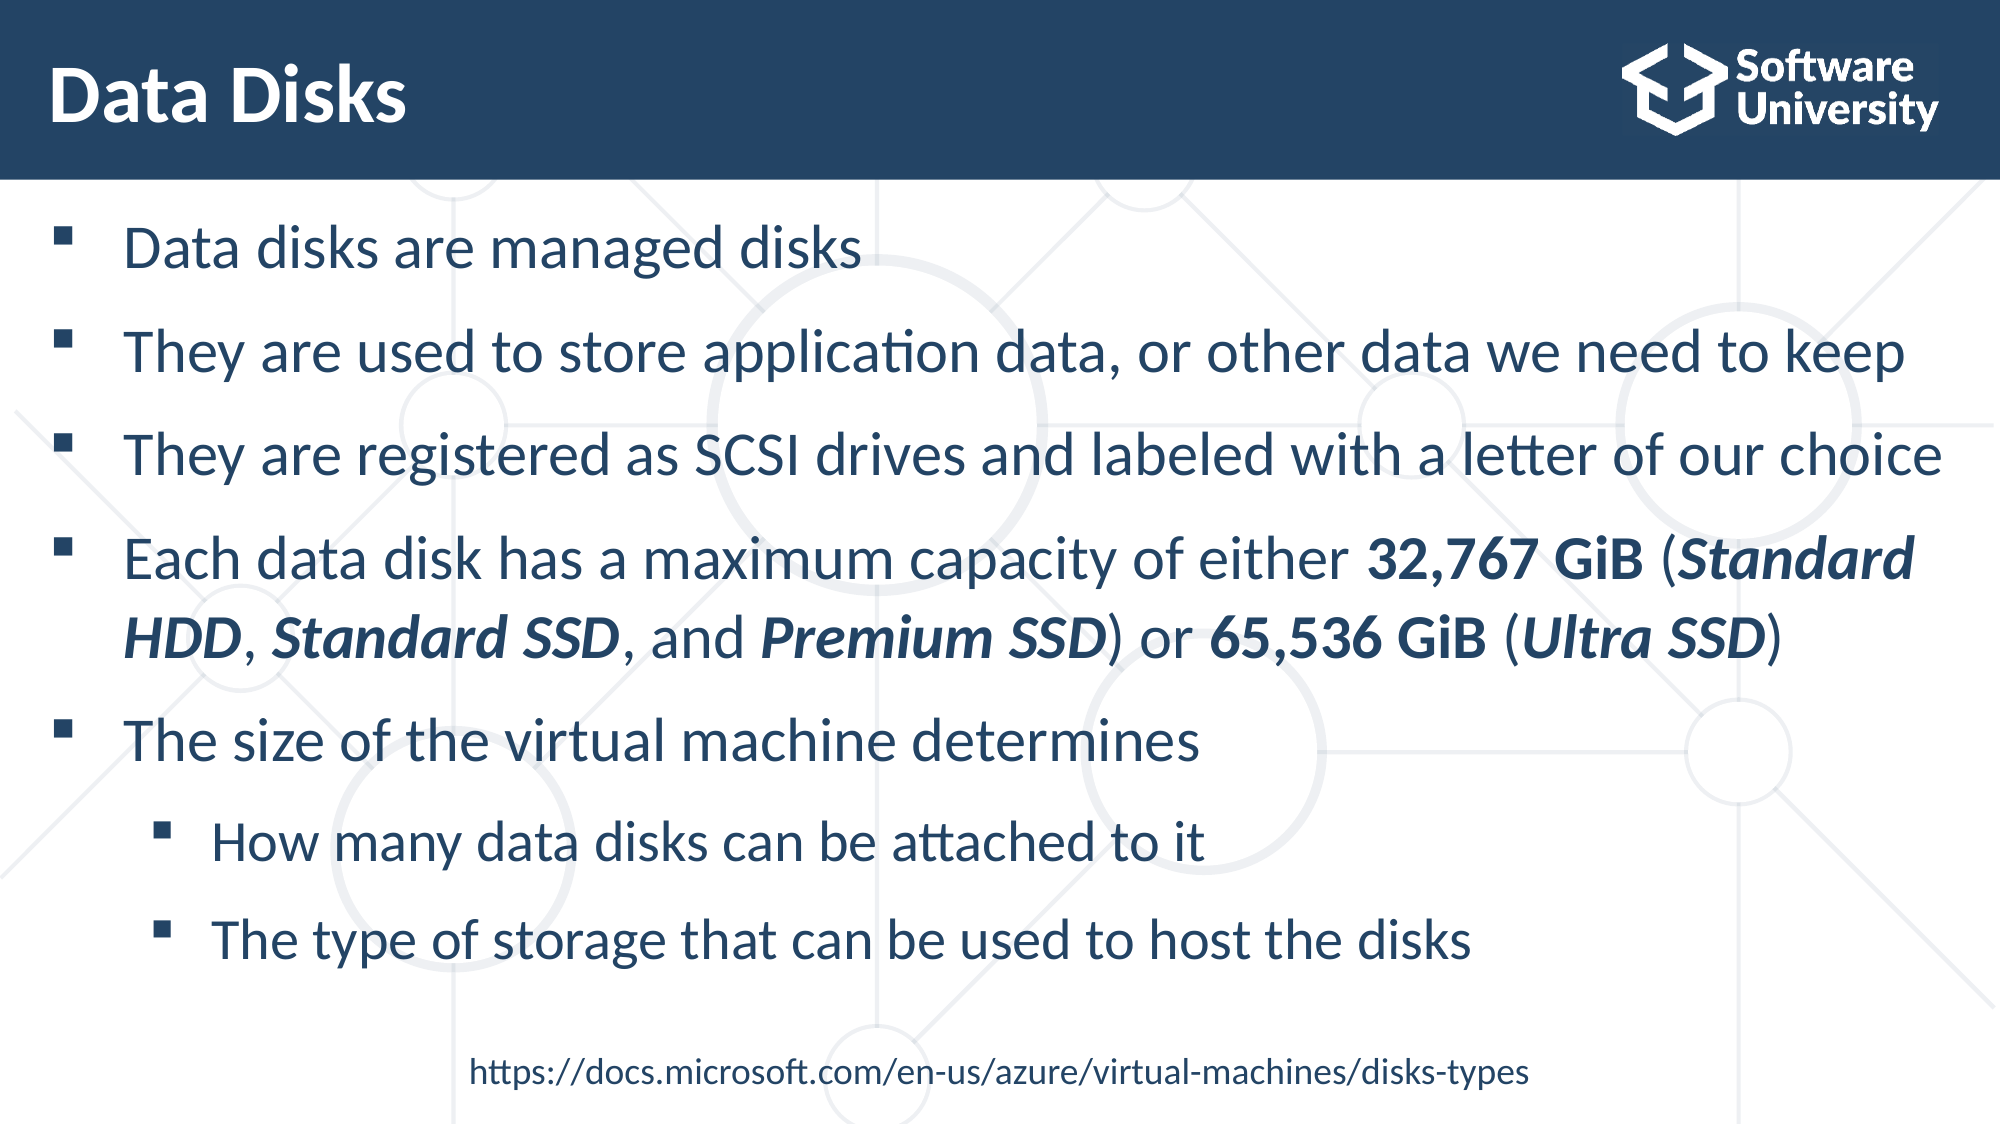

# Data Disks
Data disks are managed disks
They are used to store application data, or other data we need to keep
They are registered as SCSI drives and labeled with a letter of our choice
Each data disk has a maximum capacity of either 32,767 GiB (Standard HDD, Standard SSD, and Premium SSD) or 65,536 GiB (Ultra SSD)
The size of the virtual machine determines
How many data disks can be attached to it
The type of storage that can be used to host the disks
https://docs.microsoft.com/en-us/azure/virtual-machines/disks-types